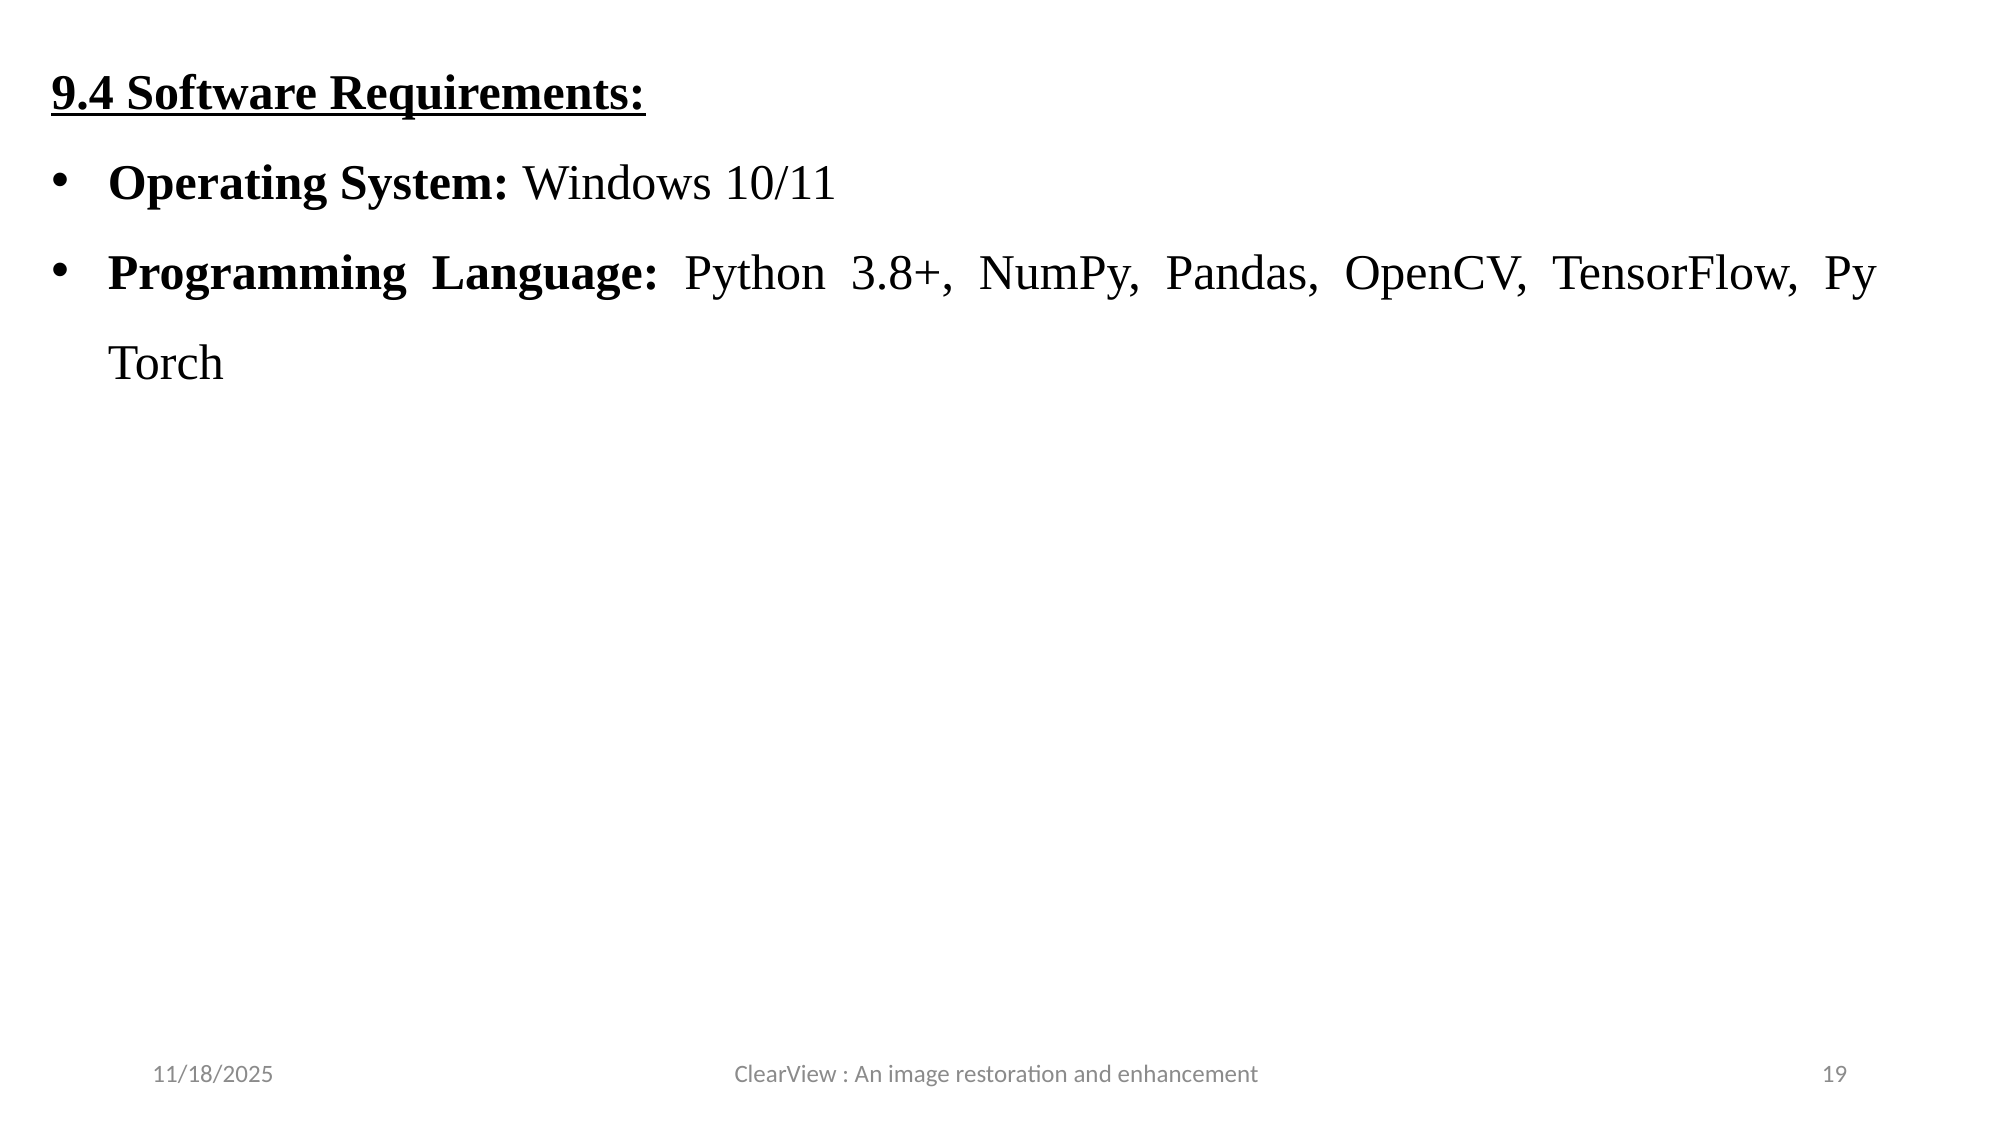

9.4 Software Requirements:
Operating System: Windows 10/11
Programming Language: Python 3.8+, NumPy, Pandas, OpenCV, TensorFlow, Py Torch

11/18/2025
ClearView : An image restoration and enhancement
19